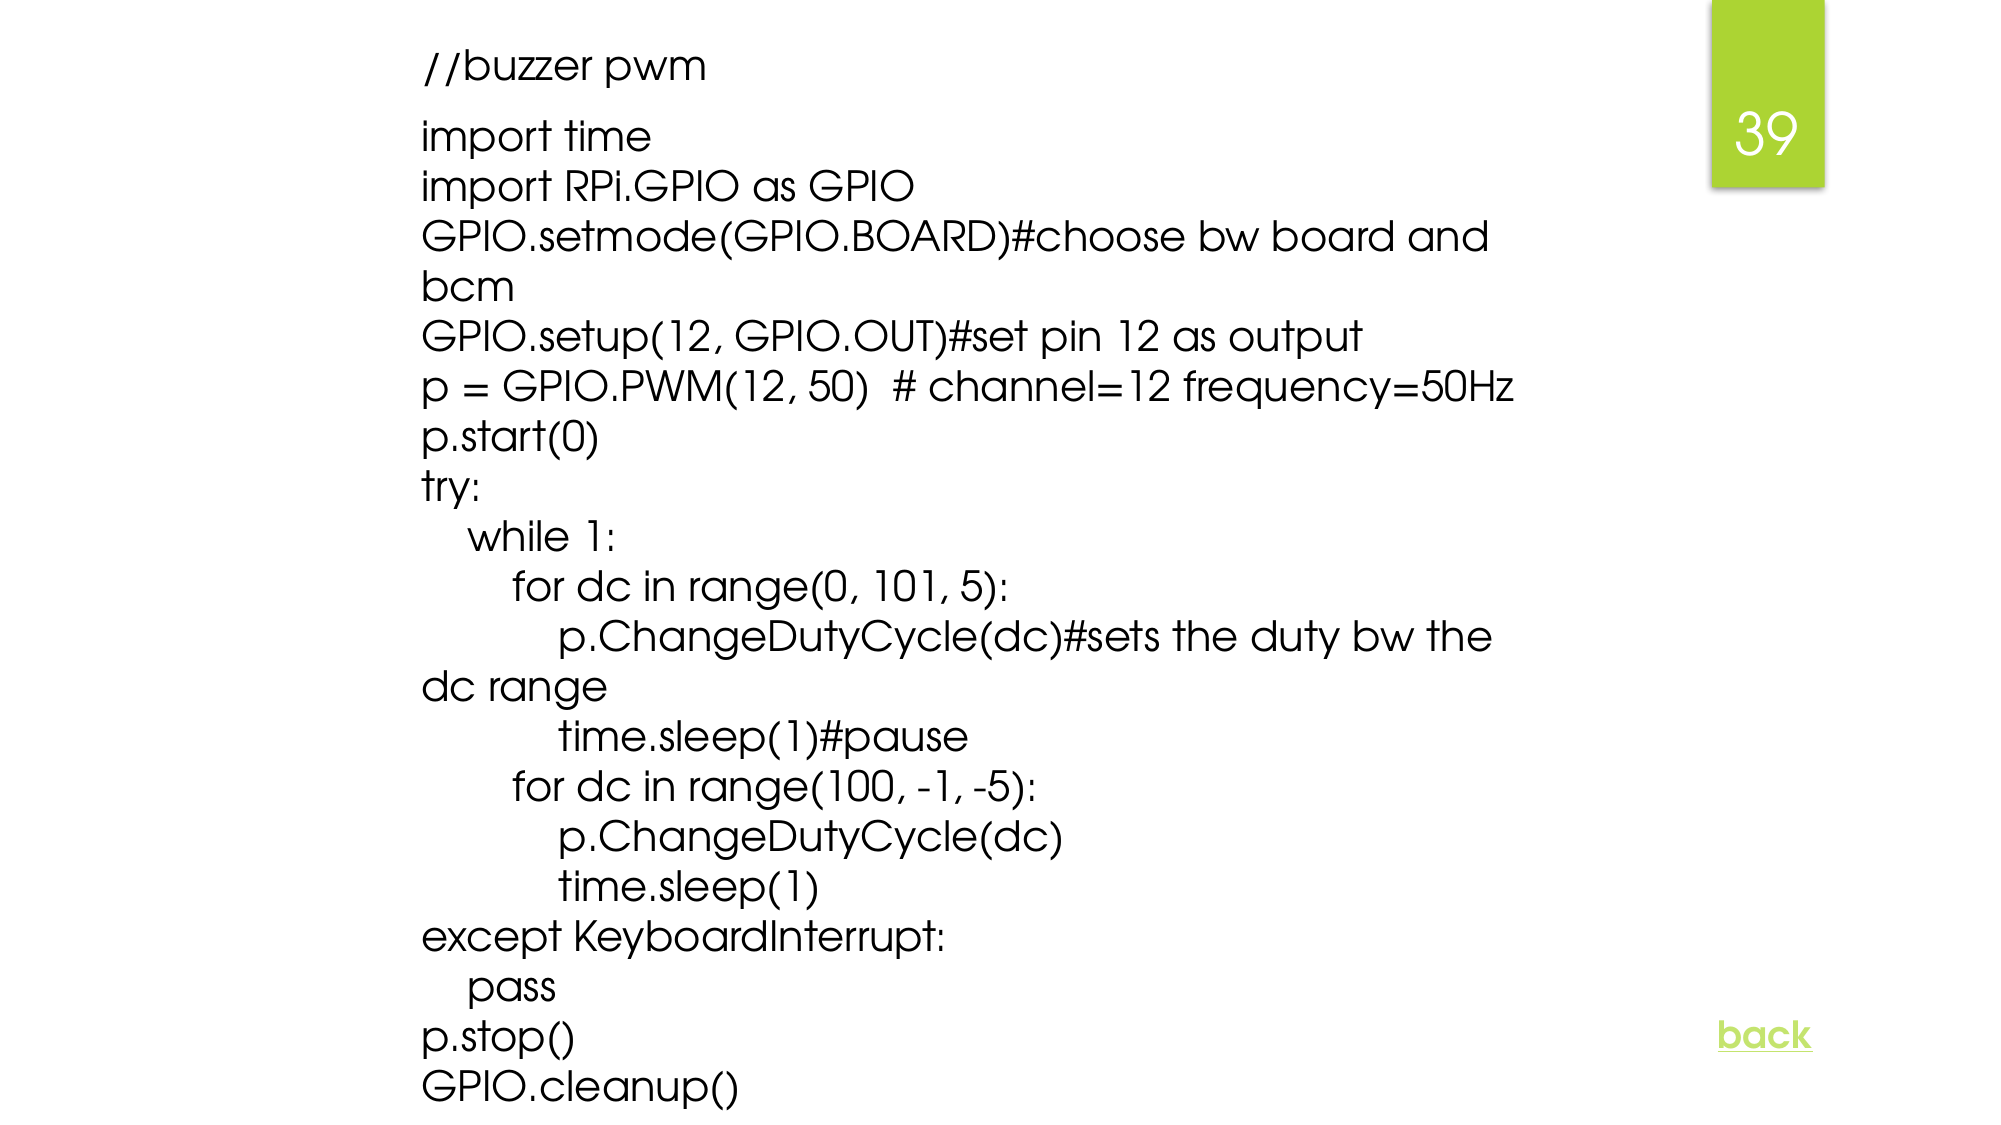

//buzzer pwm
import time
import RPi.GPIO as GPIO
GPIO.setmode(GPIO.BOARD)#choose bw board and bcm
GPIO.setup(12, GPIO.OUT)#set pin 12 as output
p = GPIO.PWM(12, 50)  # channel=12 frequency=50Hz
p.start(0)
try:
    while 1:
        for dc in range(0, 101, 5):
            p.ChangeDutyCycle(dc)#sets the duty bw the dc range
            time.sleep(1)#pause
        for dc in range(100, -1, -5):
            p.ChangeDutyCycle(dc)
            time.sleep(1)
except KeyboardInterrupt:
    pass
p.stop()
GPIO.cleanup()
39
back